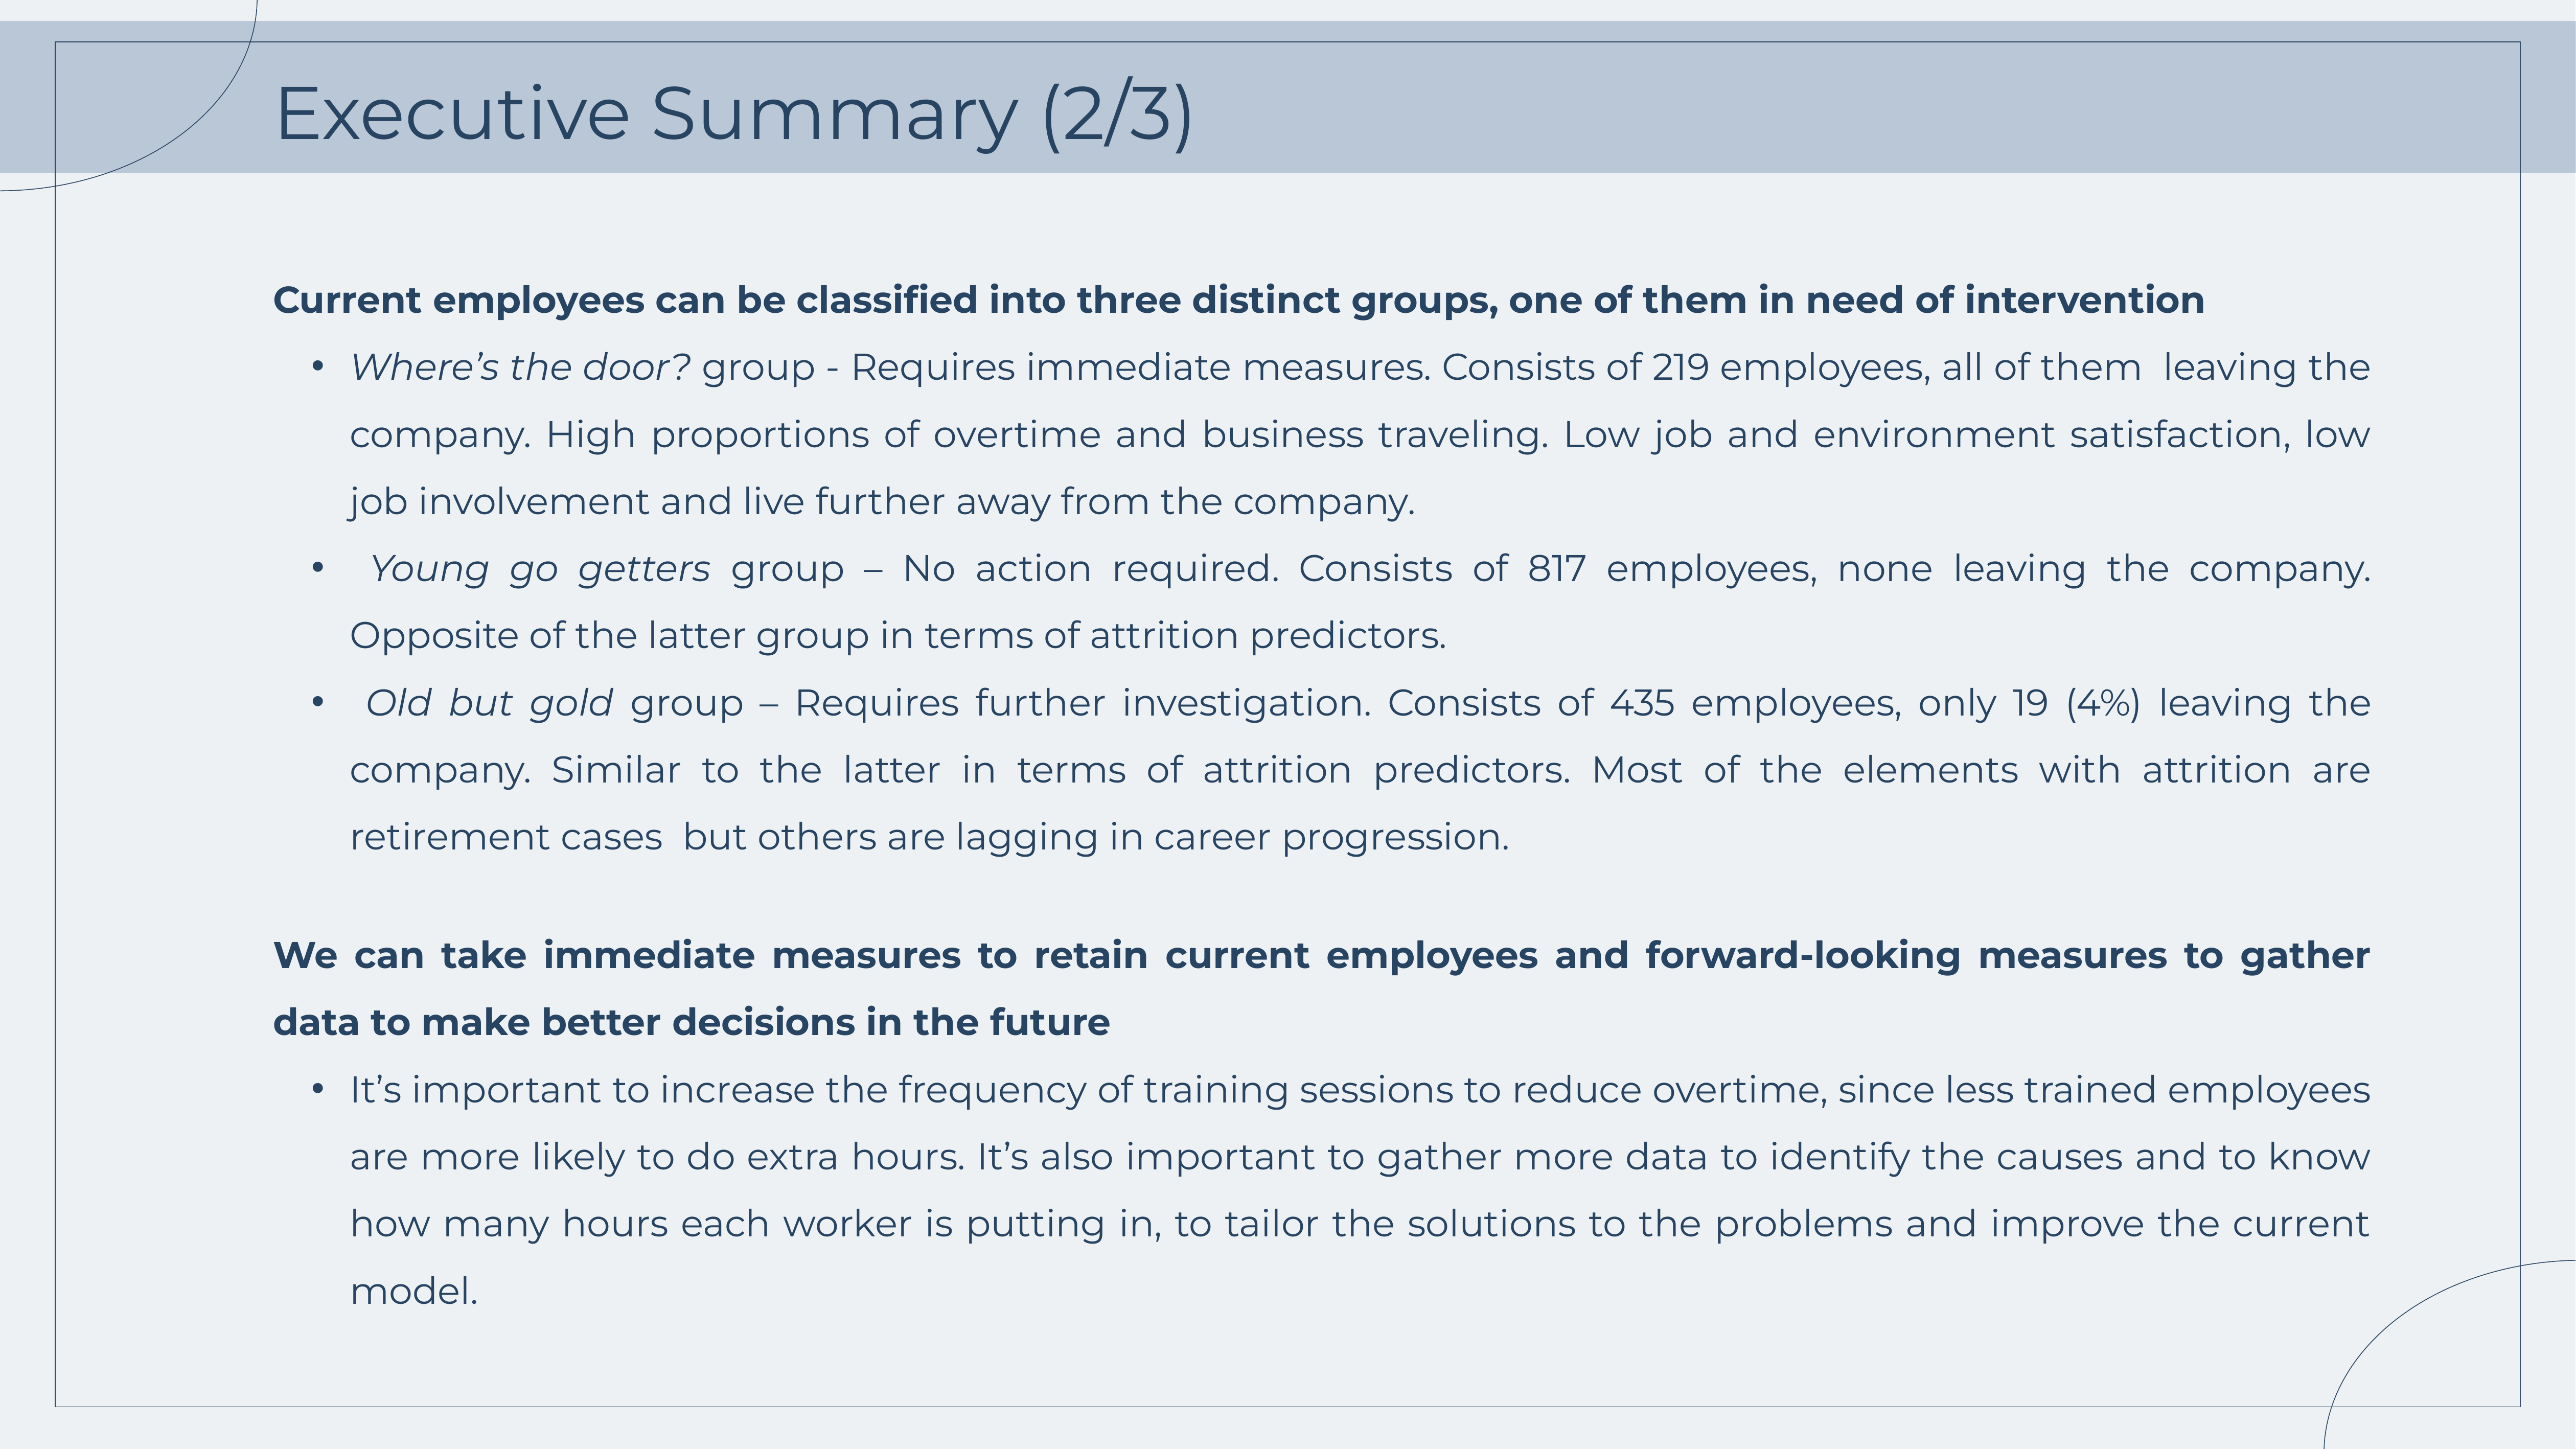

# Executive Summary (2/3)
Current employees can be classified into three distinct groups, one of them in need of intervention
Where’s the door? group - Requires immediate measures. Consists of 219 employees, all of them  leaving the company. High proportions of overtime and business traveling. Low job and environment satisfaction, low job involvement and live further away from the company.
 Young go getters group – No action required. Consists of 817 employees, none leaving the company. Opposite of the latter group in terms of attrition predictors.
 Old but gold group – Requires further investigation. Consists of 435 employees, only 19 (4%) leaving the company. Similar to the latter in terms of attrition predictors. Most of the elements with attrition are retirement cases  but others are lagging in career progression.

We can take immediate measures to retain current employees and forward-looking measures to gather data to make better decisions in the future
It’s important to increase the frequency of training sessions to reduce overtime, since less trained employees are more likely to do extra hours. It’s also important to gather more data to identify the causes and to know how many hours each worker is putting in, to tailor the solutions to the problems and improve the current model.